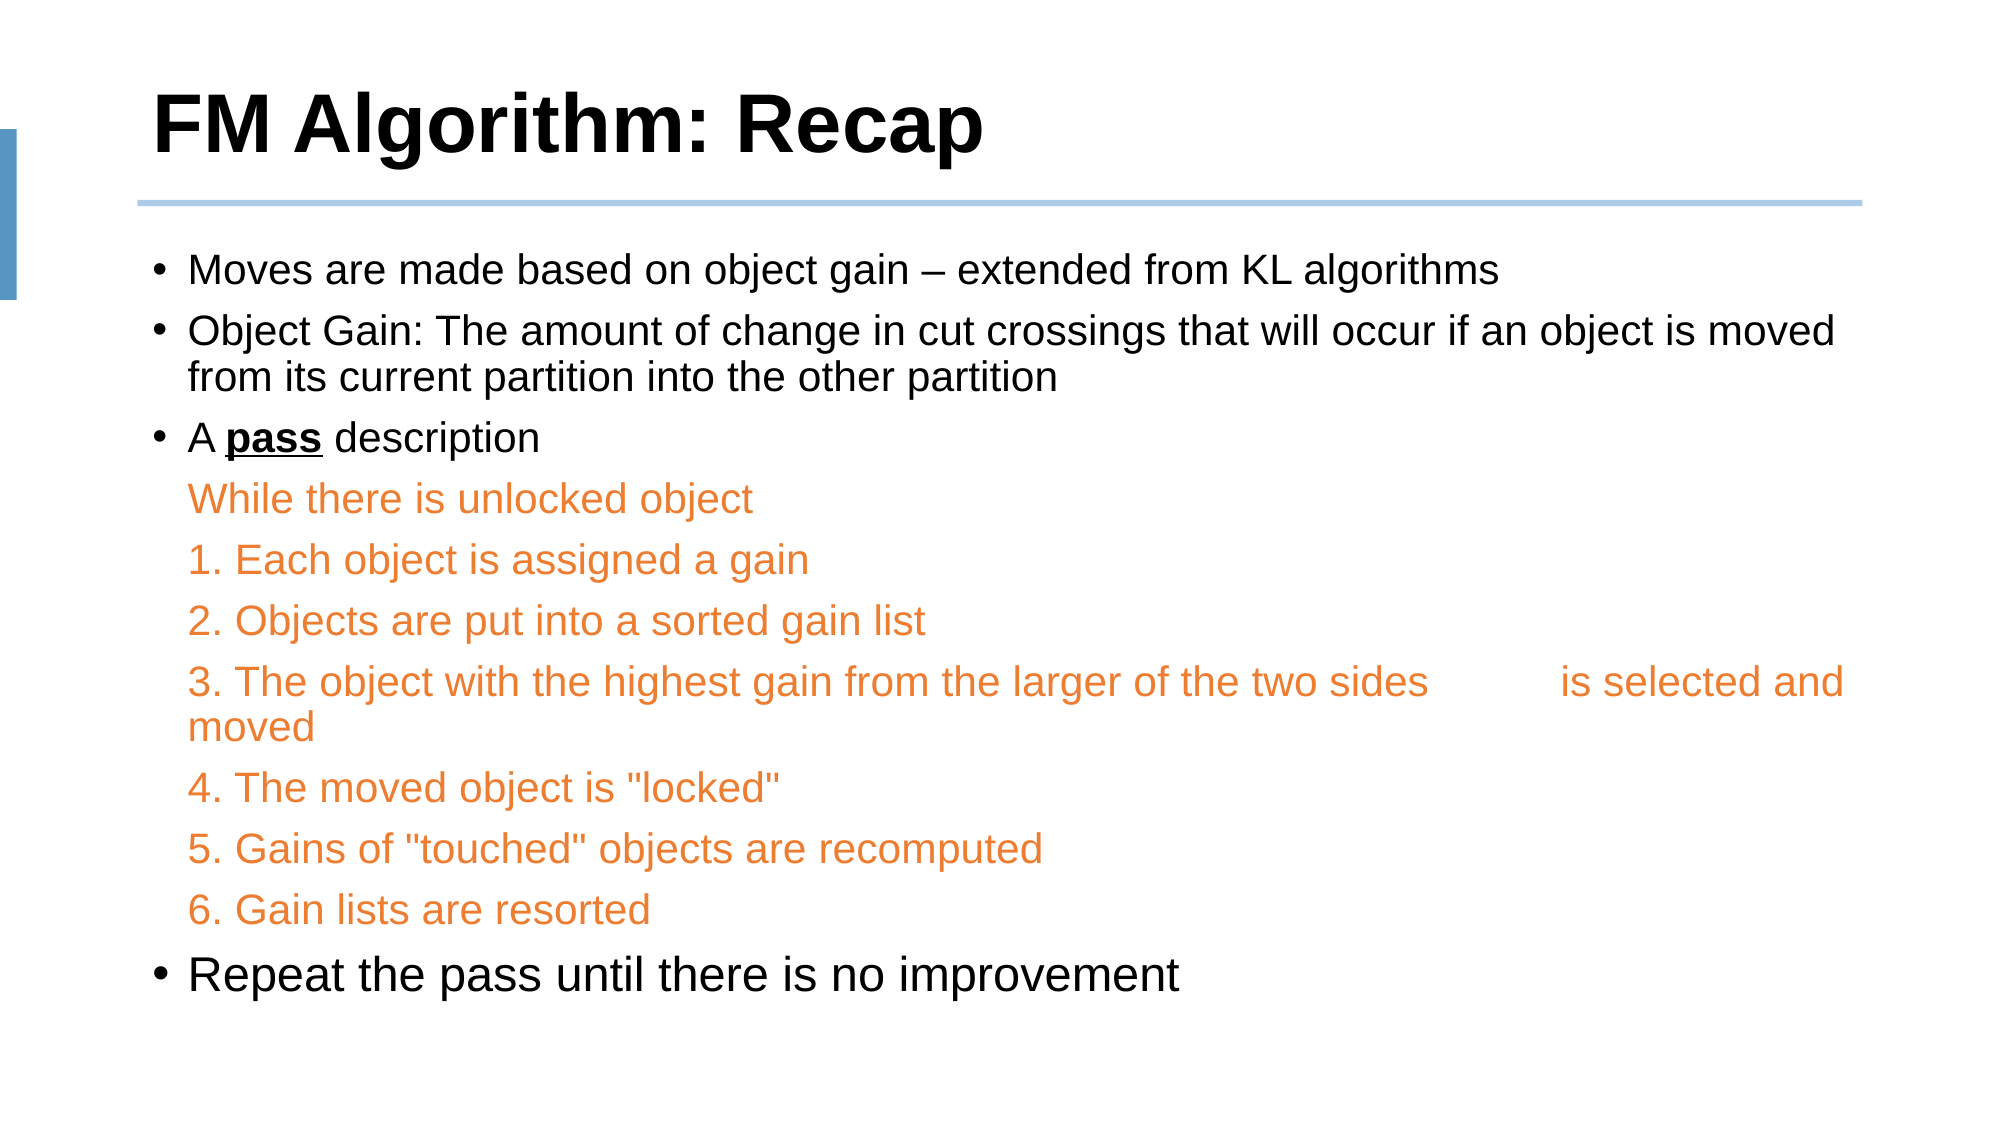

# FM Algorithm: Recap
Moves are made based on object gain – extended from KL algorithms
Object Gain: The amount of change in cut crossings that will occur if an object is moved from its current partition into the other partition
A pass description
	While there is unlocked object
		1. Each object is assigned a gain
		2. Objects are put into a sorted gain list
		3. The object with the highest gain from the larger of the two sides 	     is selected and moved
		4. The moved object is "locked"
		5. Gains of "touched" objects are recomputed
		6. Gain lists are resorted
Repeat the pass until there is no improvement